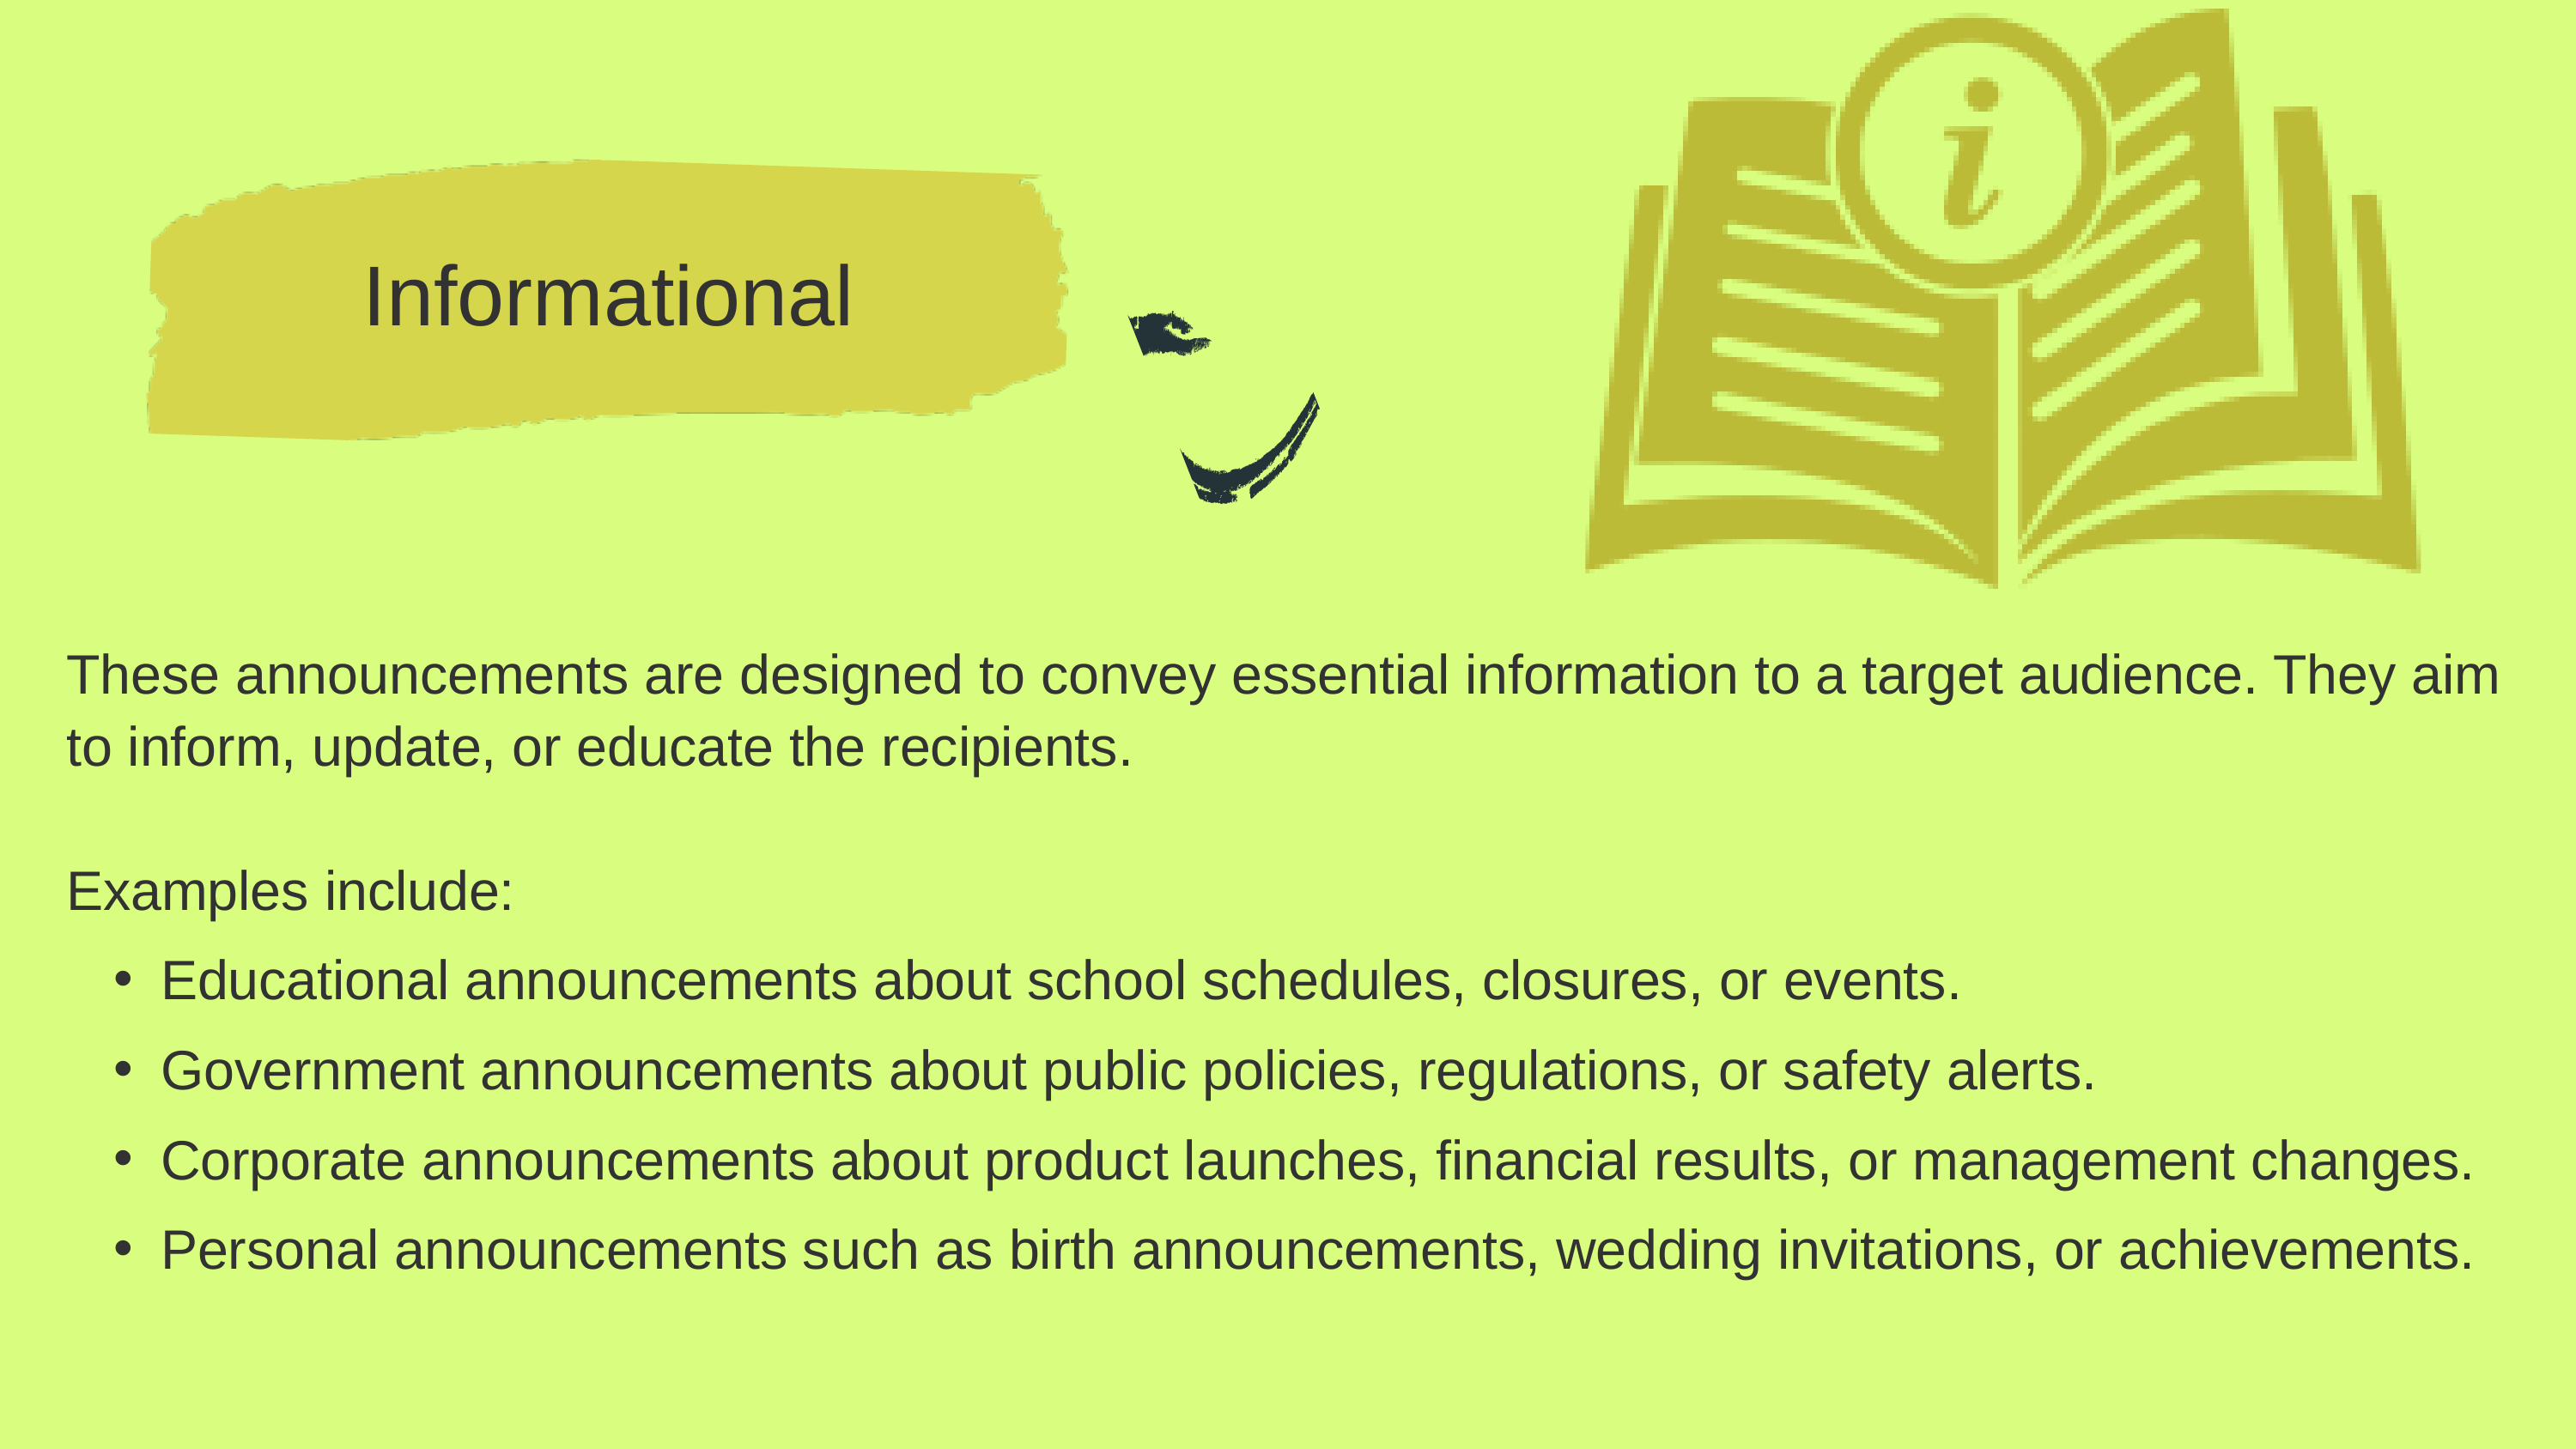

Informational

These announcements are designed to convey essential information to a target audience. They aim to inform, update, or educate the recipients.

Examples include:
Educational announcements about school schedules, closures, or events.
Government announcements about public policies, regulations, or safety alerts.
Corporate announcements about product launches, financial results, or management changes.
Personal announcements such as birth announcements, wedding invitations, or achievements.